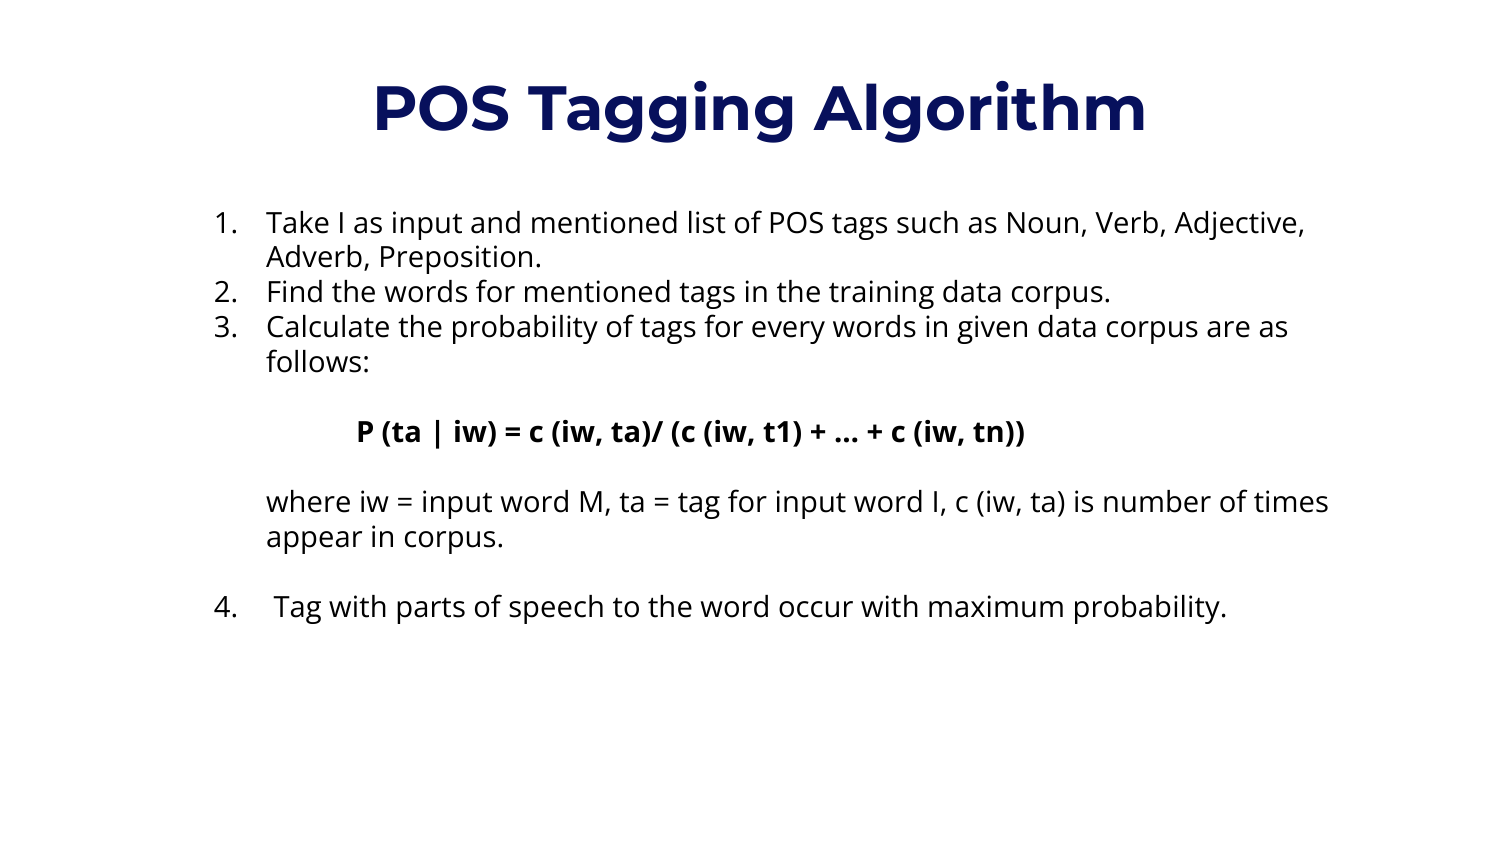

# POS Tagging Algorithm
Take I as input and mentioned list of POS tags such as Noun, Verb, Adjective, Adverb, Preposition.
Find the words for mentioned tags in the training data corpus.
Calculate the probability of tags for every words in given data corpus are as follows:

            P (ta | iw) = c (iw, ta)/ (c (iw, t1) + … + c (iw, tn))

where iw = input word M, ta = tag for input word I, c (iw, ta) is number of times appear in corpus.

 Tag with parts of speech to the word occur with maximum probability.